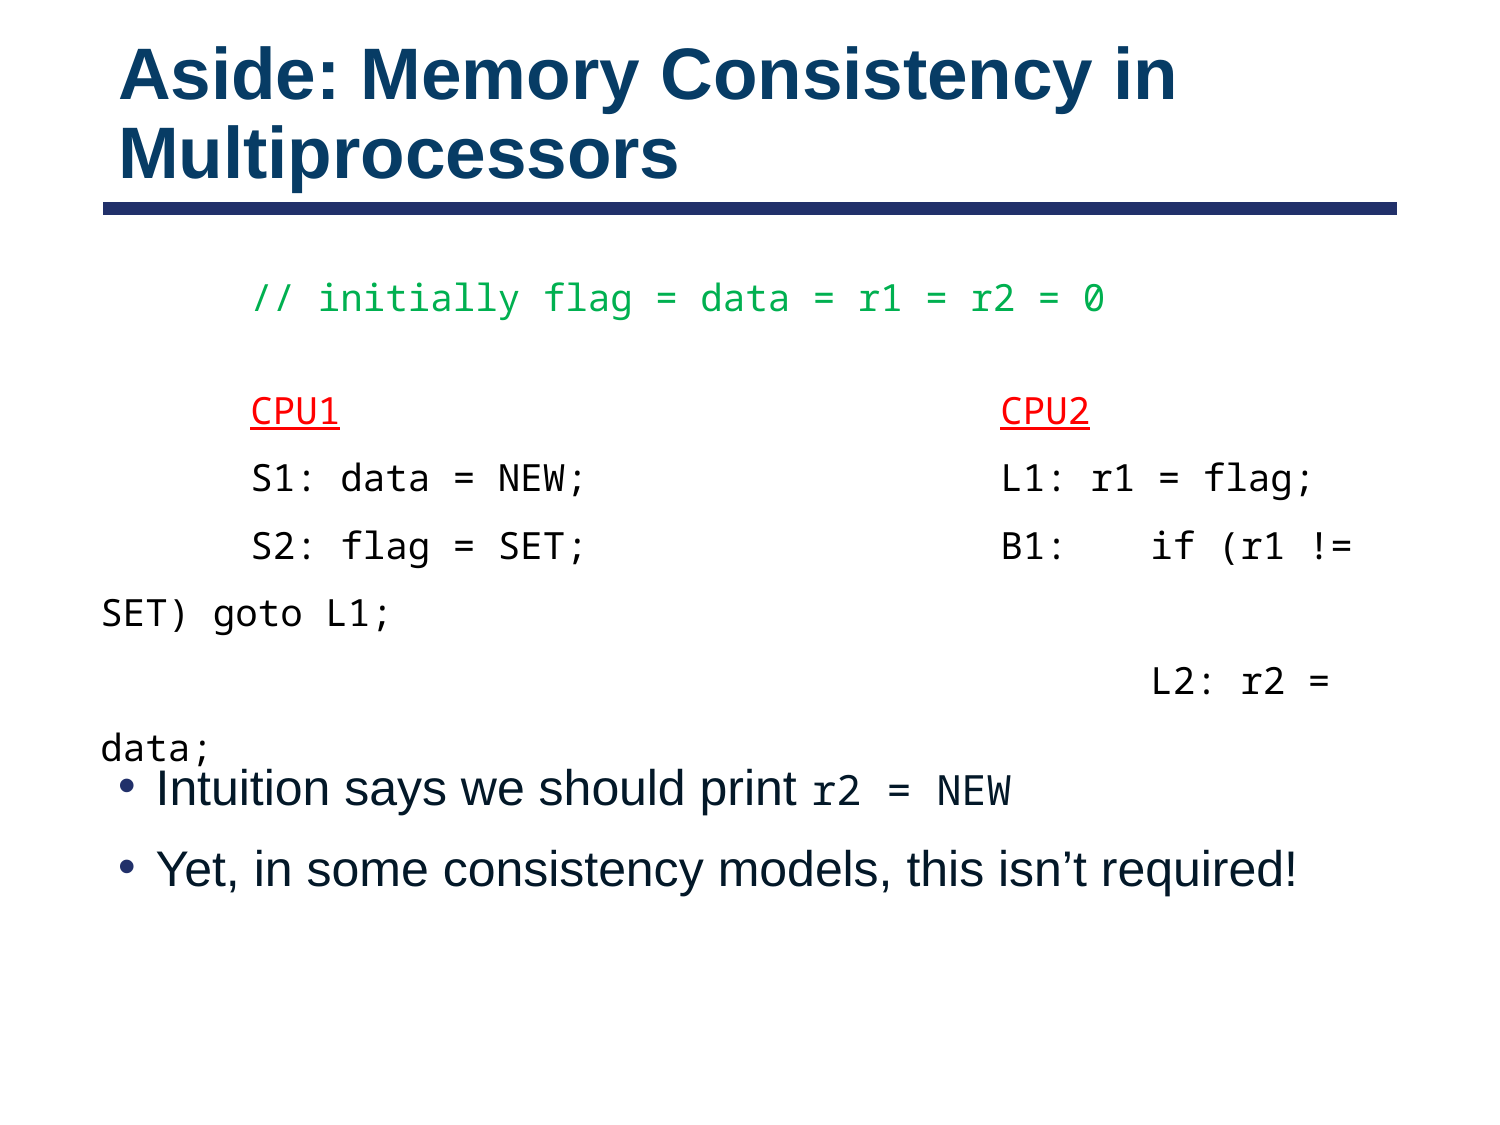

# Aside: Memory Consistency in Multiprocessors
	// initially flag = data = r1 = r2 = 0
	CPU1					CPU2
	S1: data = NEW;			L1: r1 = flag;
	S2: flag = SET;			B1:	if (r1 != SET) goto L1;
							L2: r2 = data;
Intuition says we should print r2 = NEW
Yet, in some consistency models, this isn’t required!